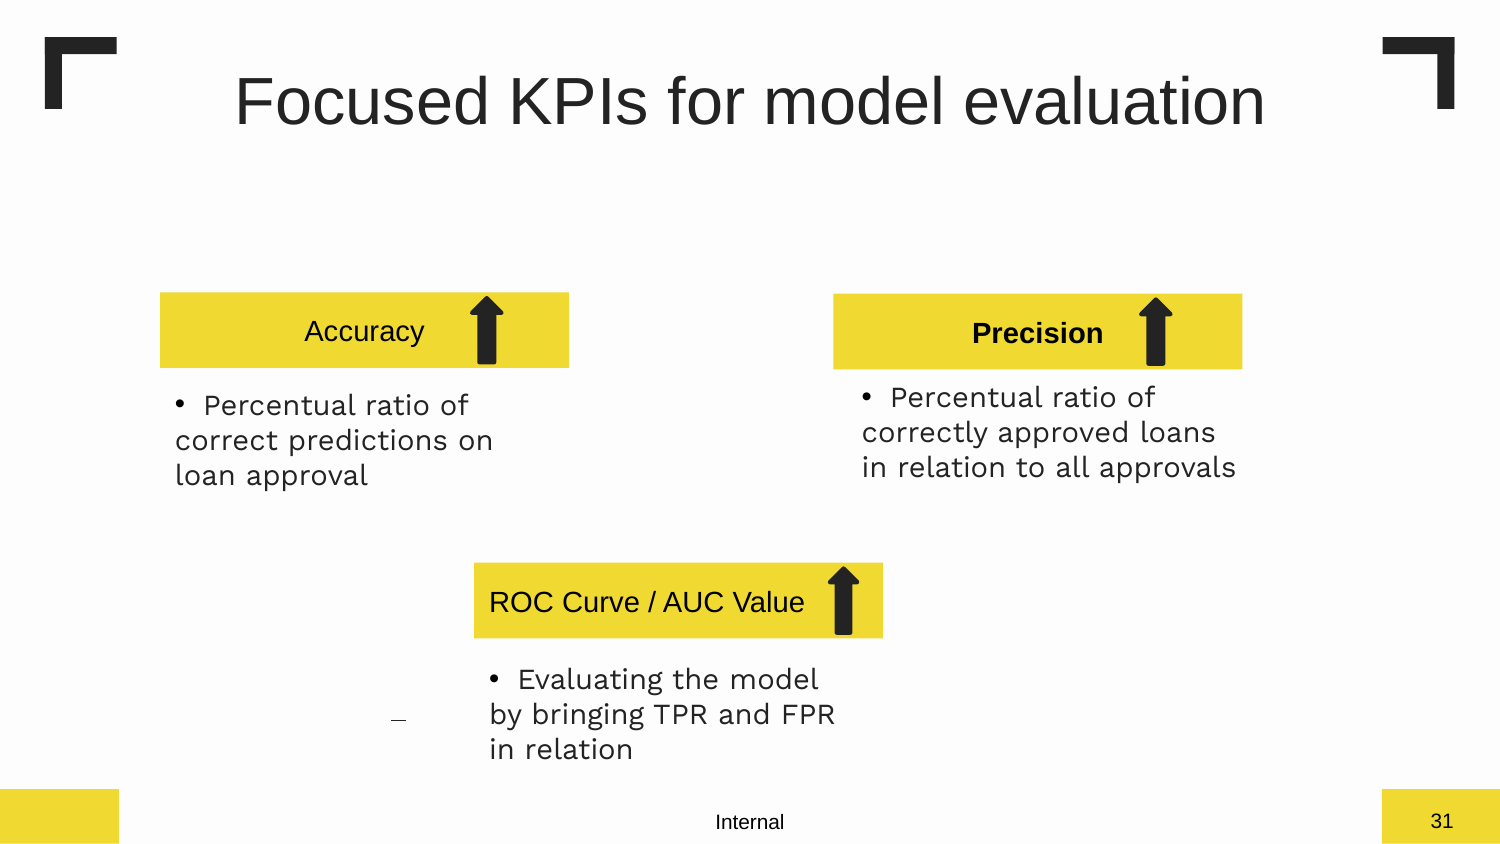

# Focused KPIs for model evaluation
Accuracy
Precision

Percentual ratio of
correct predictions on loan approval

Percentual ratio of
correctly approved loans
in relation to all approvals
ROC Curve / AUC Value

Evaluating the model
by bringing TPR and FPR
in relation

31